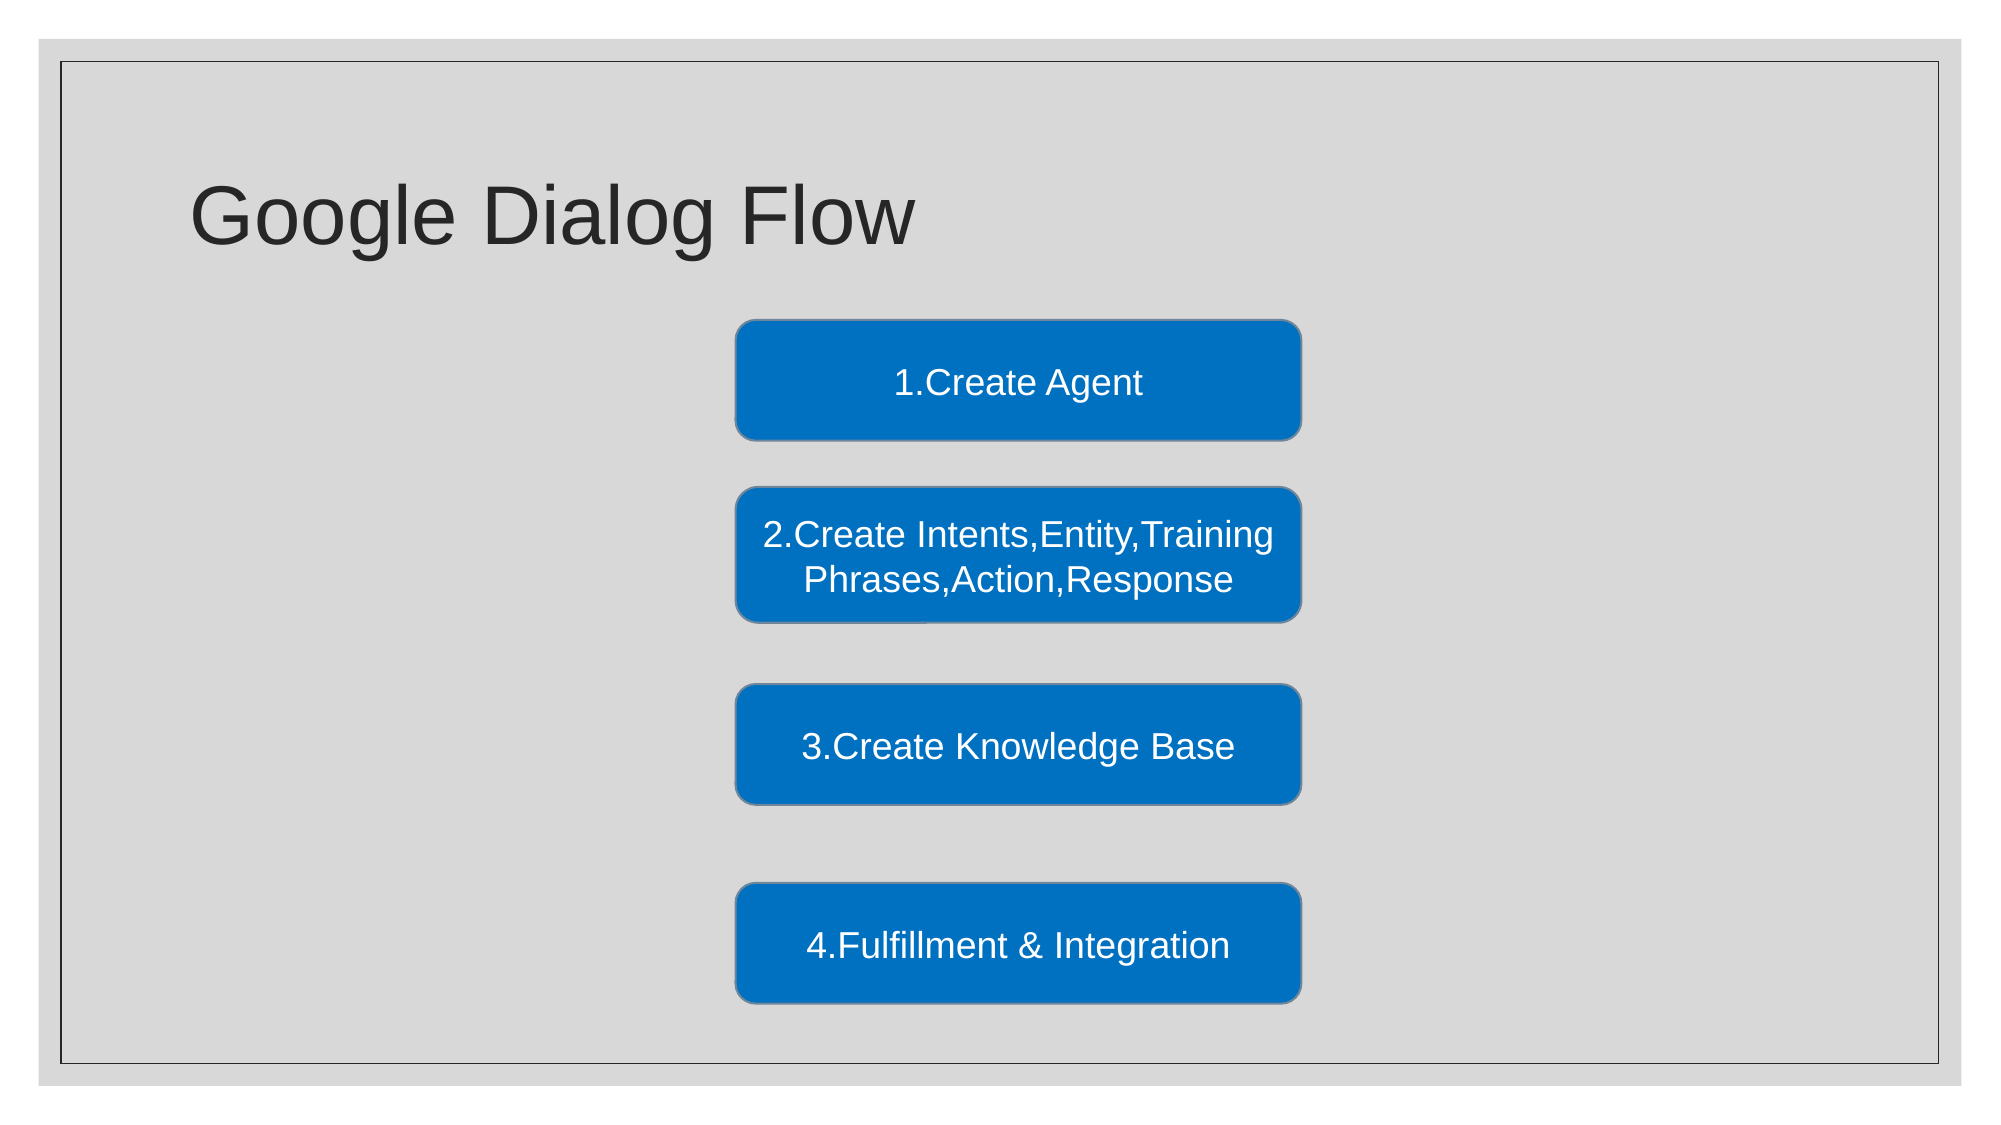

# Google Dialog Flow
1.Create Agent
2.Create Intents,Entity,Training Phrases,Action,Response
3.Create Knowledge Base
4.Fulfillment & Integration